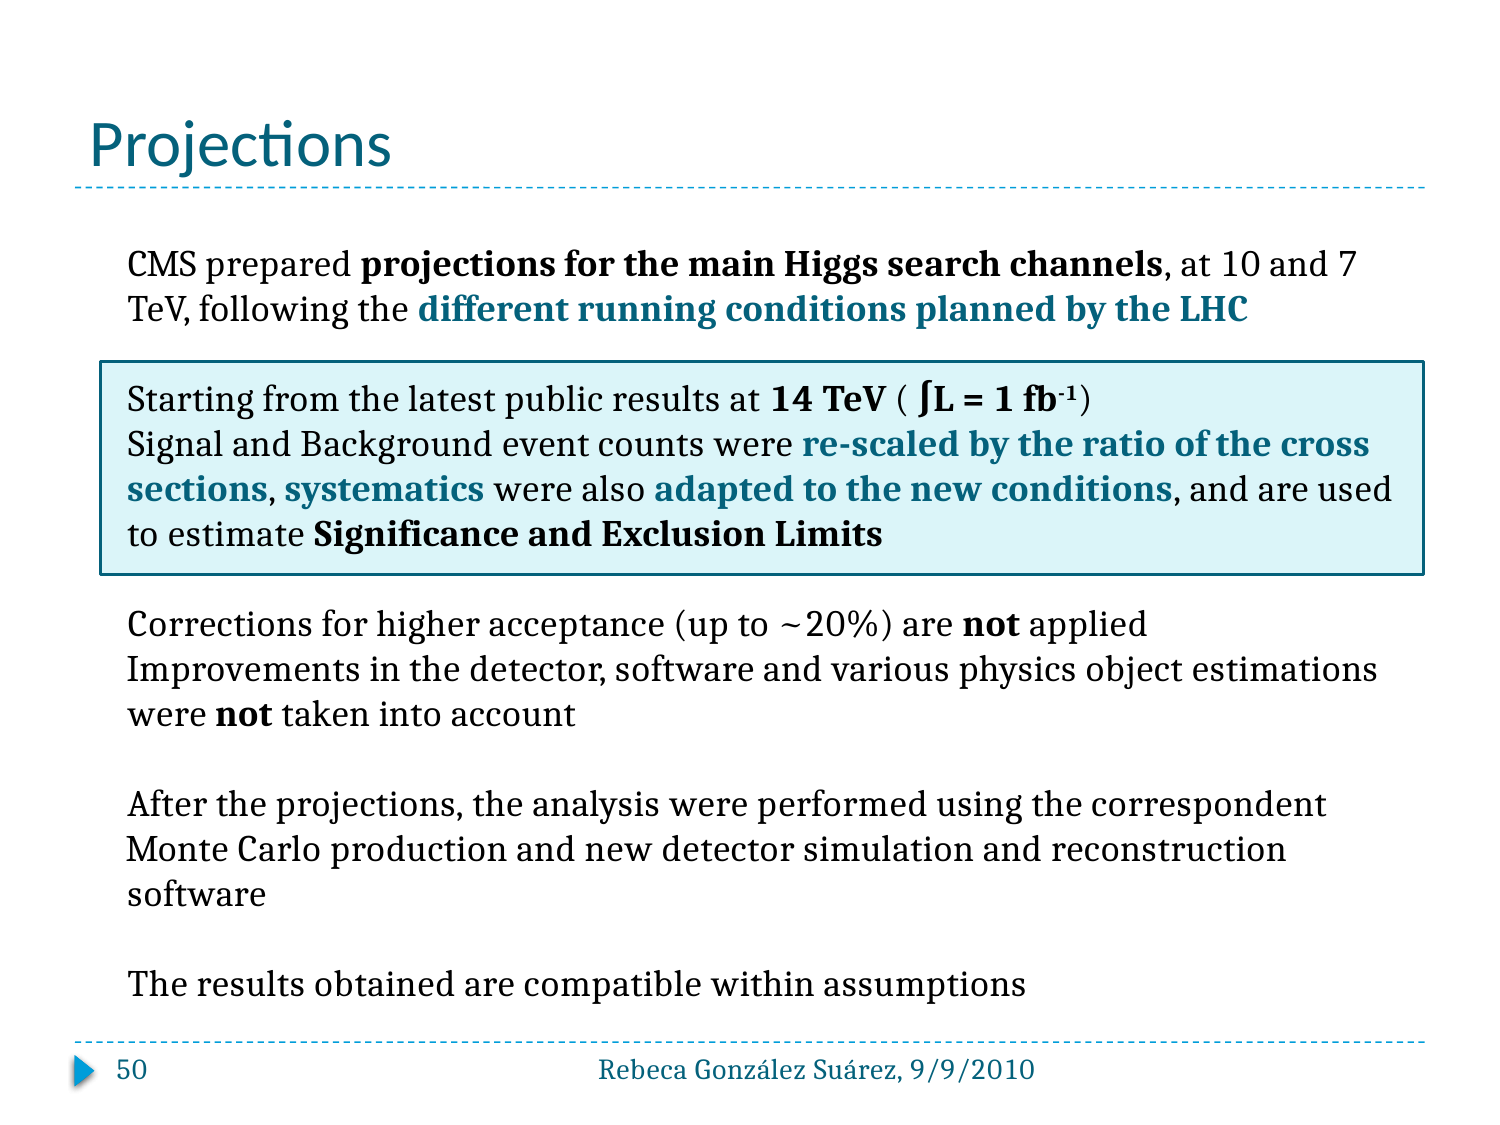

# Projections
CMS prepared projections for the main Higgs search channels, at 10 and 7 TeV, following the different running conditions planned by the LHC

Starting from the latest public results at 14 TeV ( ∫L = 1 fb-1)
Signal and Background event counts were re-scaled by the ratio of the cross sections, systematics were also adapted to the new conditions, and are used to estimate Significance and Exclusion Limits

Corrections for higher acceptance (up to ~20%) are not applied
Improvements in the detector, software and various physics object estimations were not taken into account

After the projections, the analysis were performed using the correspondent Monte Carlo production and new detector simulation and reconstruction software

The results obtained are compatible within assumptions

50
Rebeca González Suárez, 9/9/2010